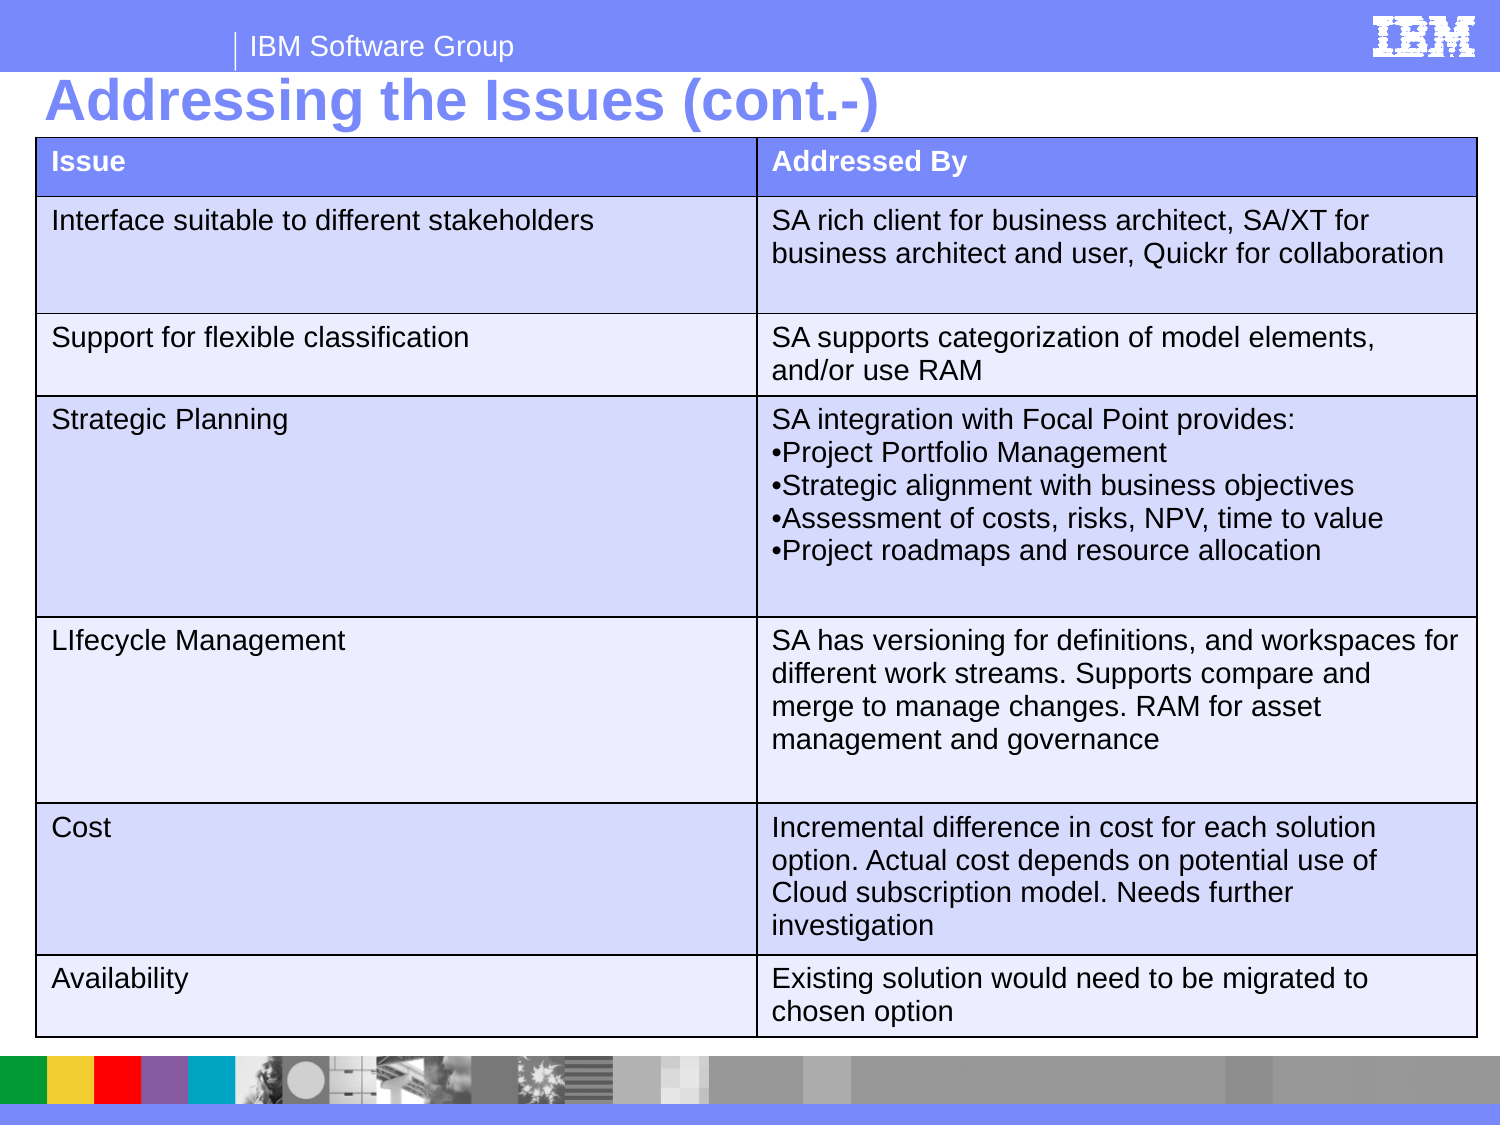

# Addressing the Issues (cont.-)
| Issue | Addressed By |
| --- | --- |
| Interface suitable to different stakeholders | SA rich client for business architect, SA/XT for business architect and user, Quickr for collaboration |
| Support for flexible classification | SA supports categorization of model elements, and/or use RAM |
| Strategic Planning | SA integration with Focal Point provides: Project Portfolio Management Strategic alignment with business objectives Assessment of costs, risks, NPV, time to value Project roadmaps and resource allocation |
| LIfecycle Management | SA has versioning for definitions, and workspaces for different work streams. Supports compare and merge to manage changes. RAM for asset management and governance |
| Cost | Incremental difference in cost for each solution option. Actual cost depends on potential use of Cloud subscription model. Needs further investigation |
| Availability | Existing solution would need to be migrated to chosen option |